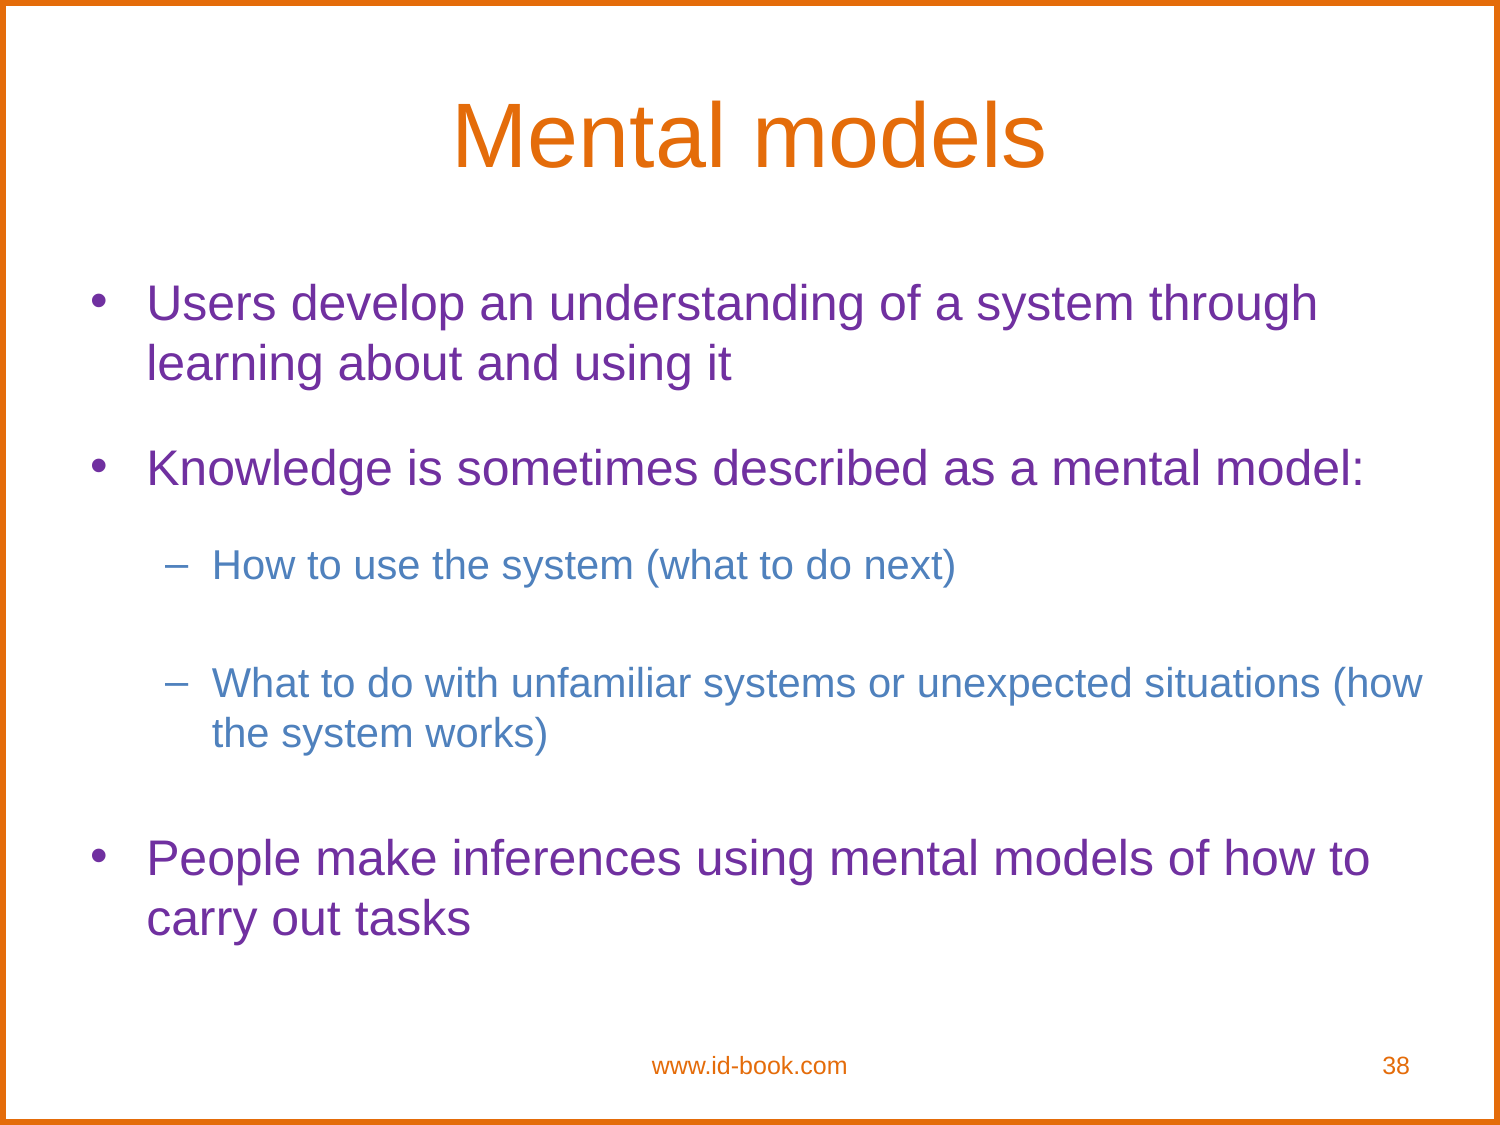

Mental models
Users develop an understanding of a system through learning about and using it

Knowledge is sometimes described as a mental model:

How to use the system (what to do next)

What to do with unfamiliar systems or unexpected situations (how the system works)

People make inferences using mental models of how to carry out tasks

www.id-book.com
38